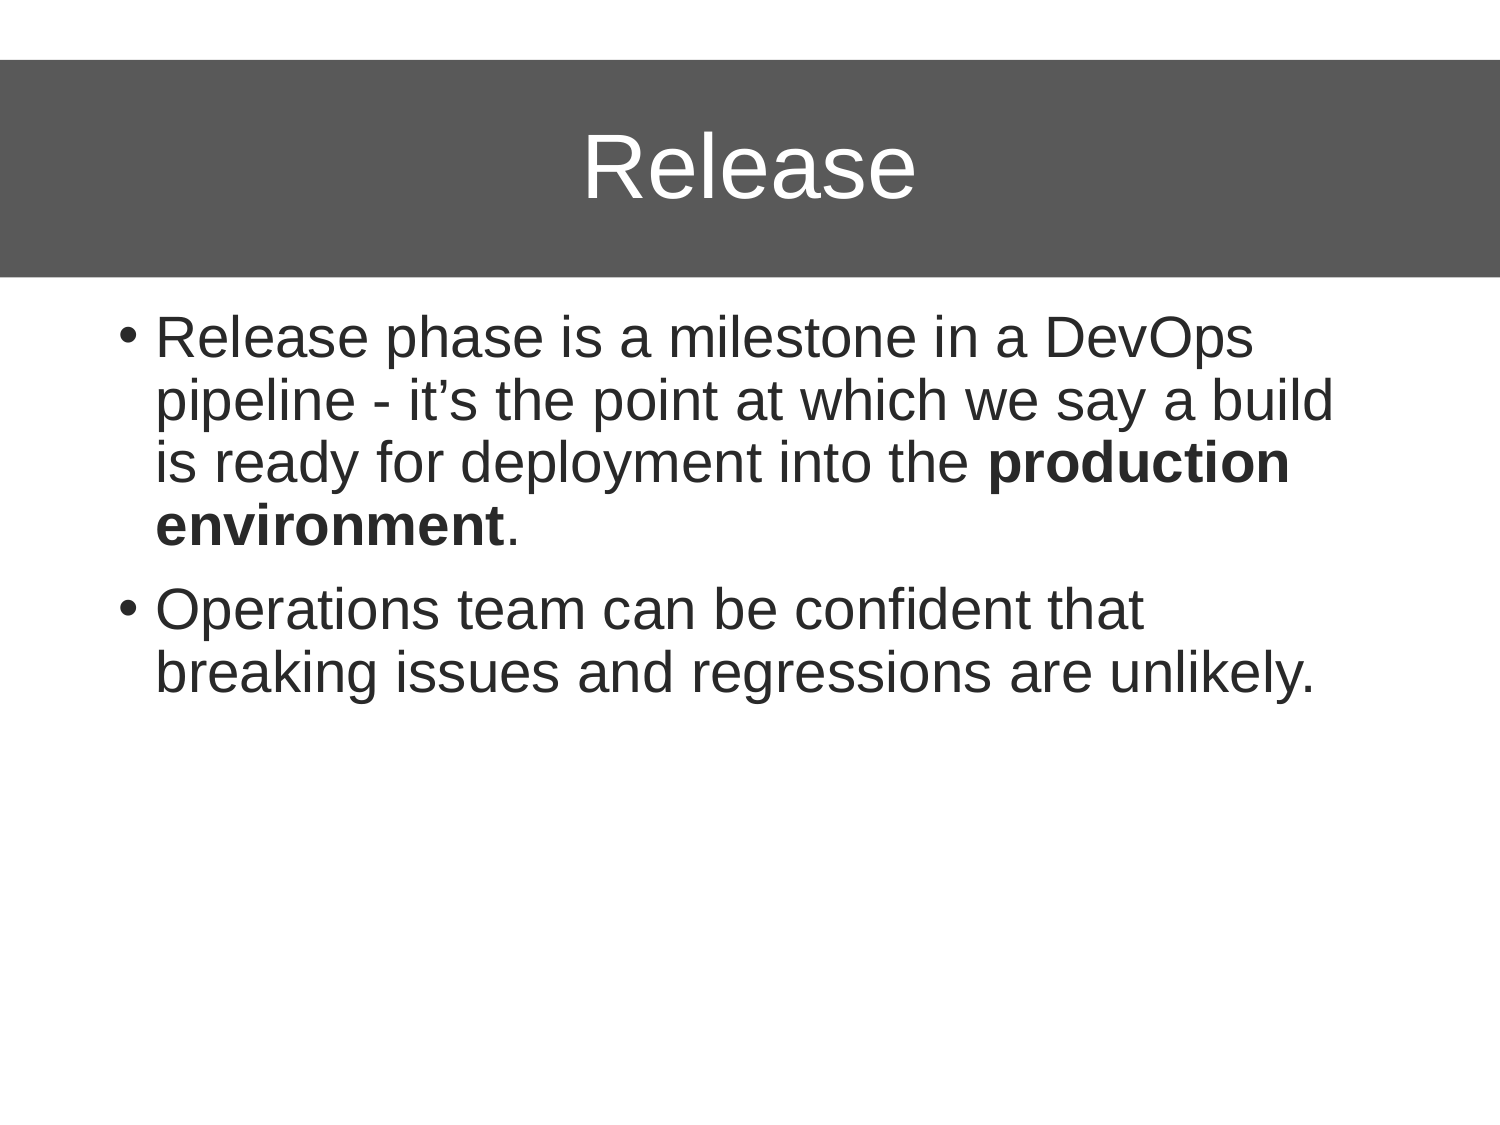

# Release
Release phase is a milestone in a DevOps pipeline - it’s the point at which we say a build is ready for deployment into the production environment.
Operations team can be confident that breaking issues and regressions are unlikely.